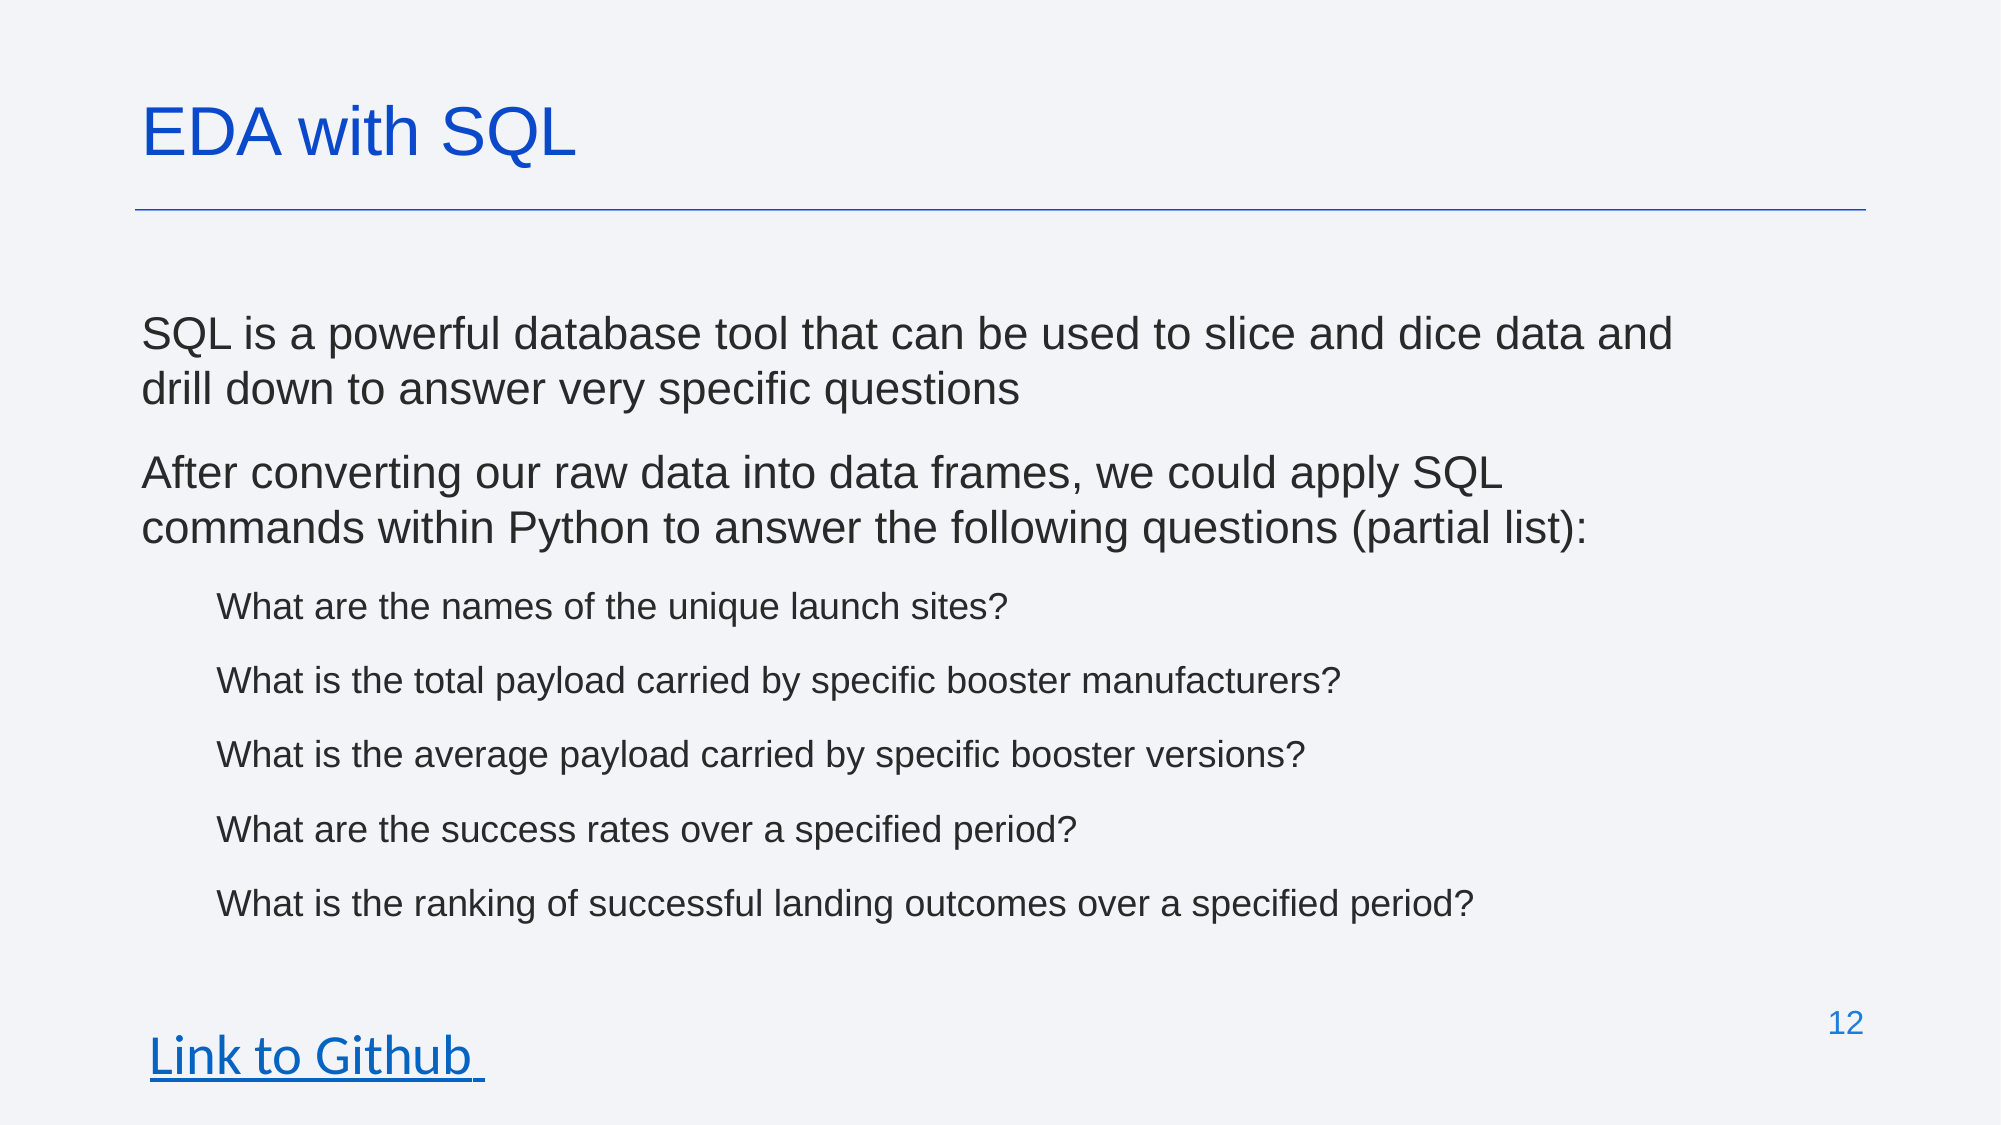

EDA with SQL
SQL is a powerful database tool that can be used to slice and dice data and drill down to answer very specific questions
After converting our raw data into data frames, we could apply SQL commands within Python to answer the following questions (partial list):
What are the names of the unique launch sites?
What is the total payload carried by specific booster manufacturers?
What is the average payload carried by specific booster versions?
What are the success rates over a specified period?
What is the ranking of successful landing outcomes over a specified period?

12
Link to Github